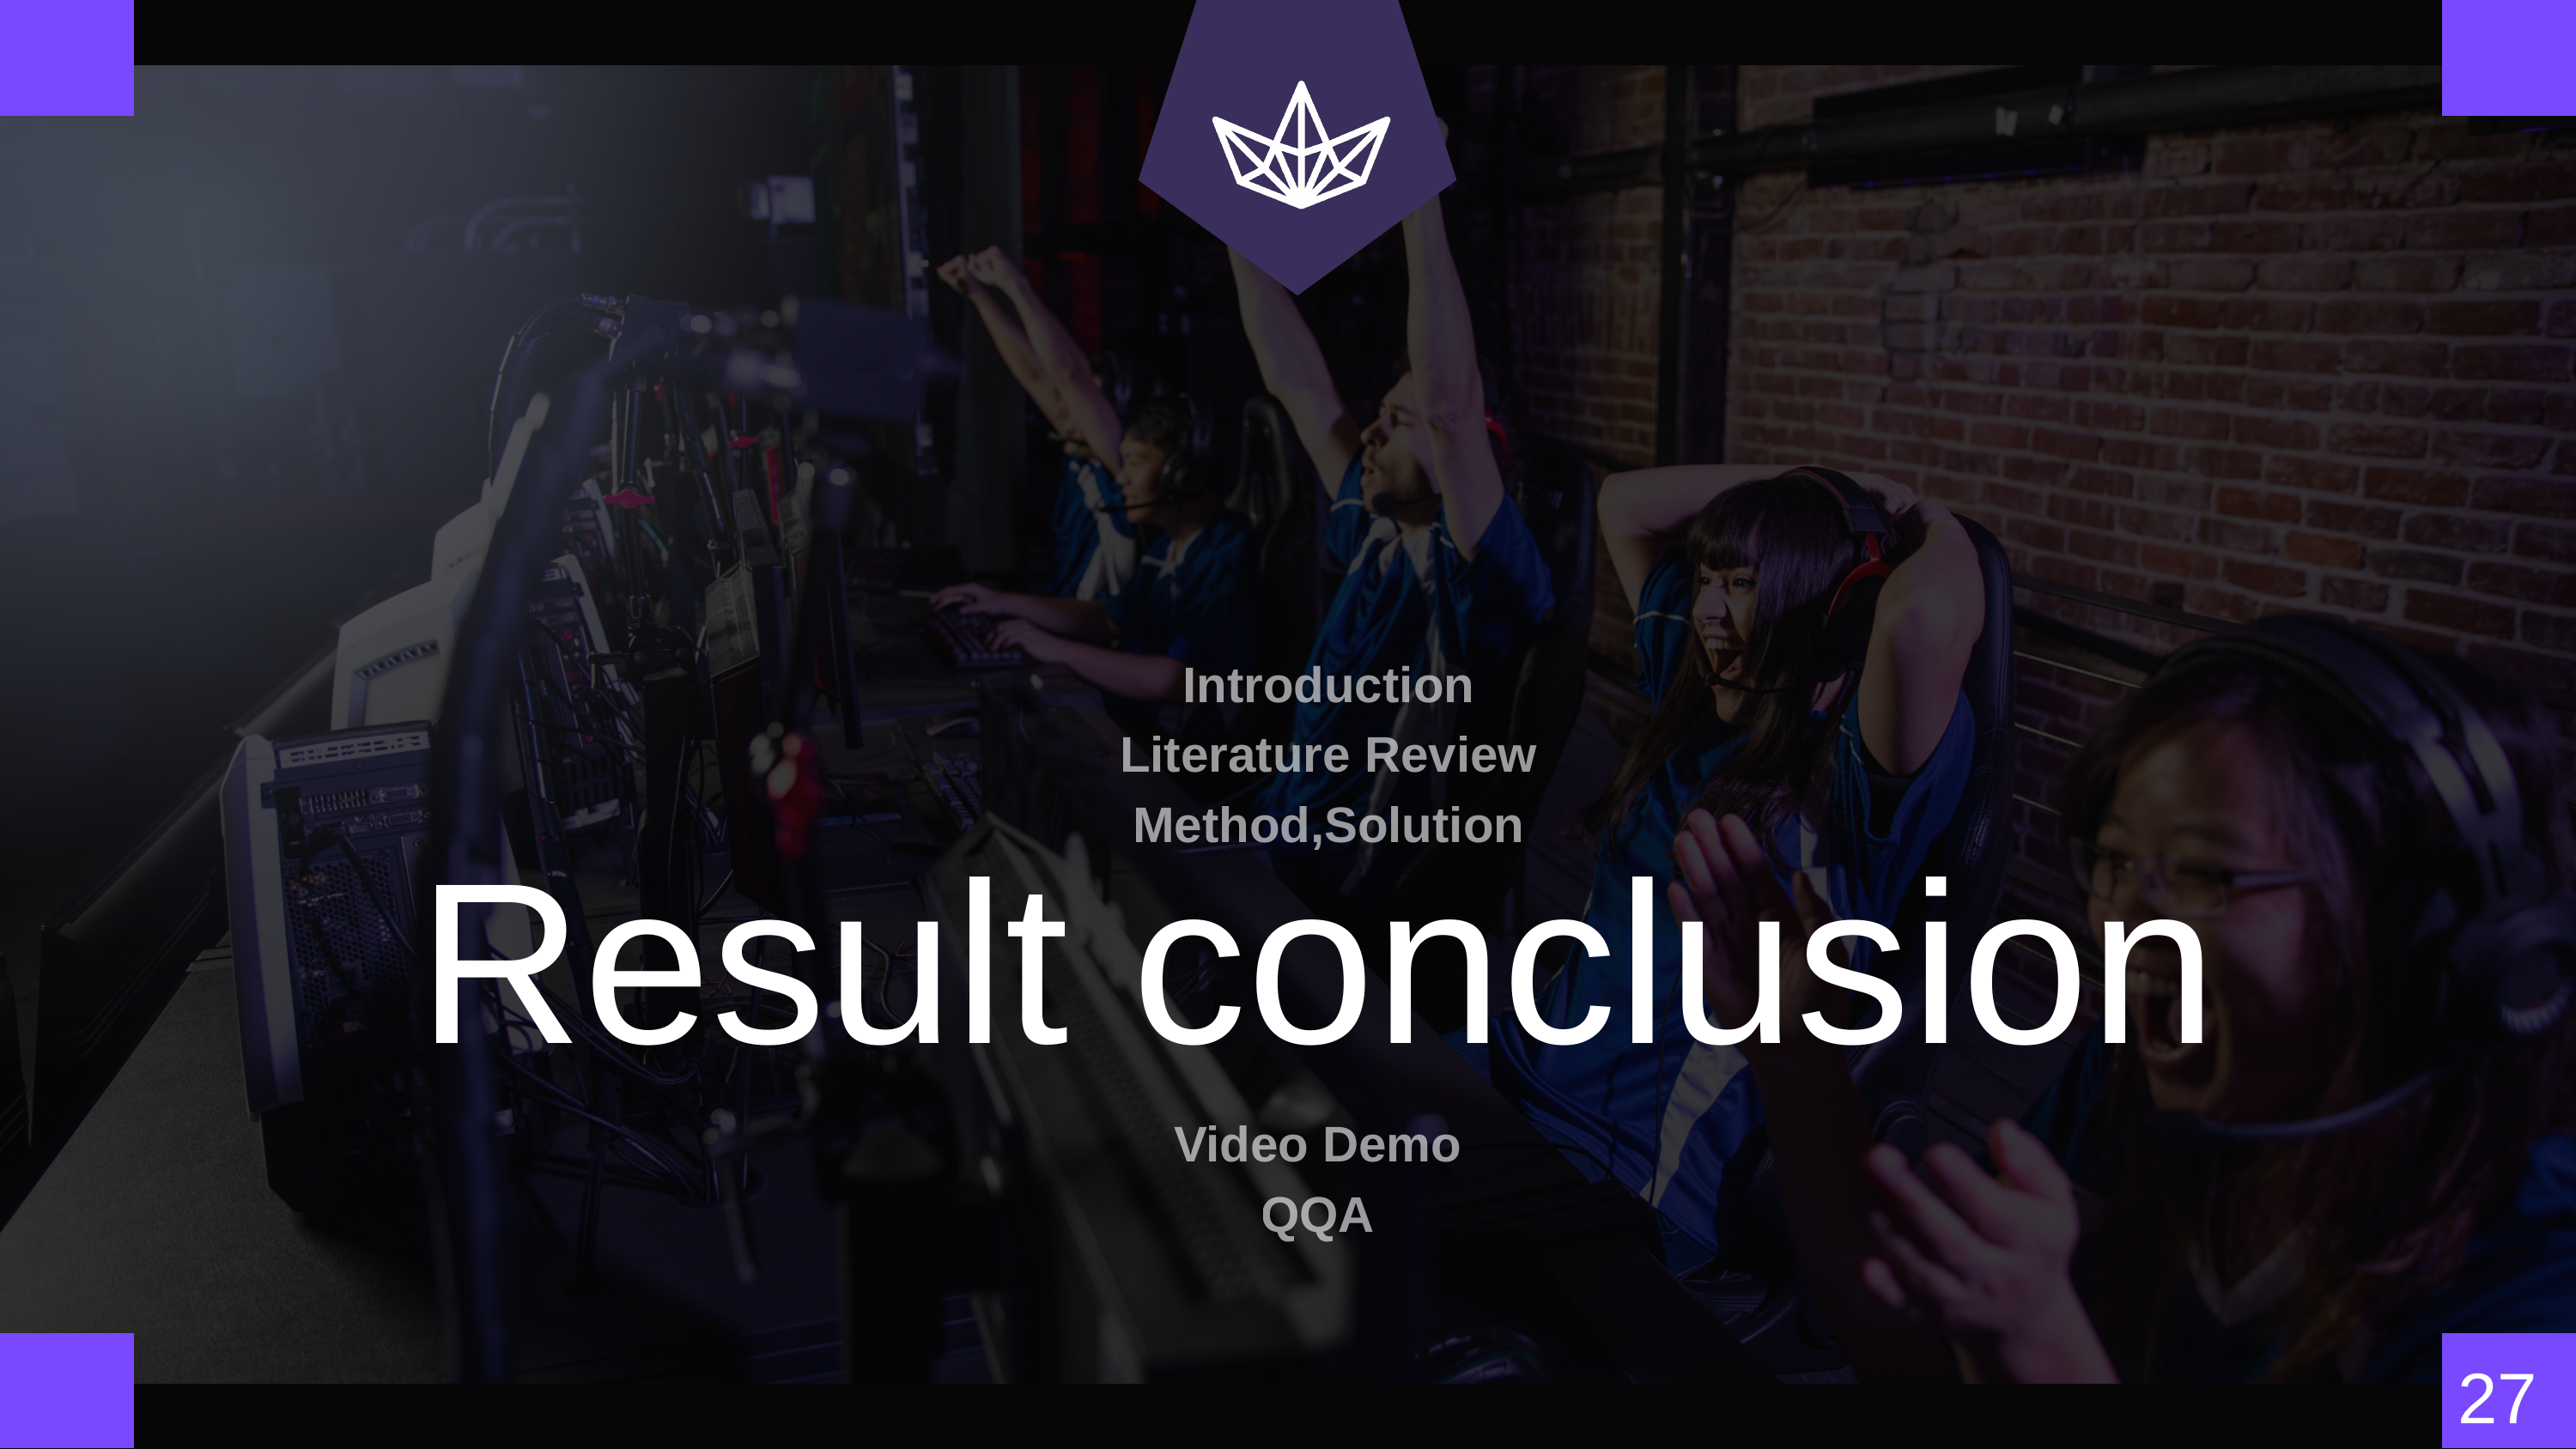

Introduction
Literature Review
Method,Solution
Result conclusion

Video Demo
QQA

27